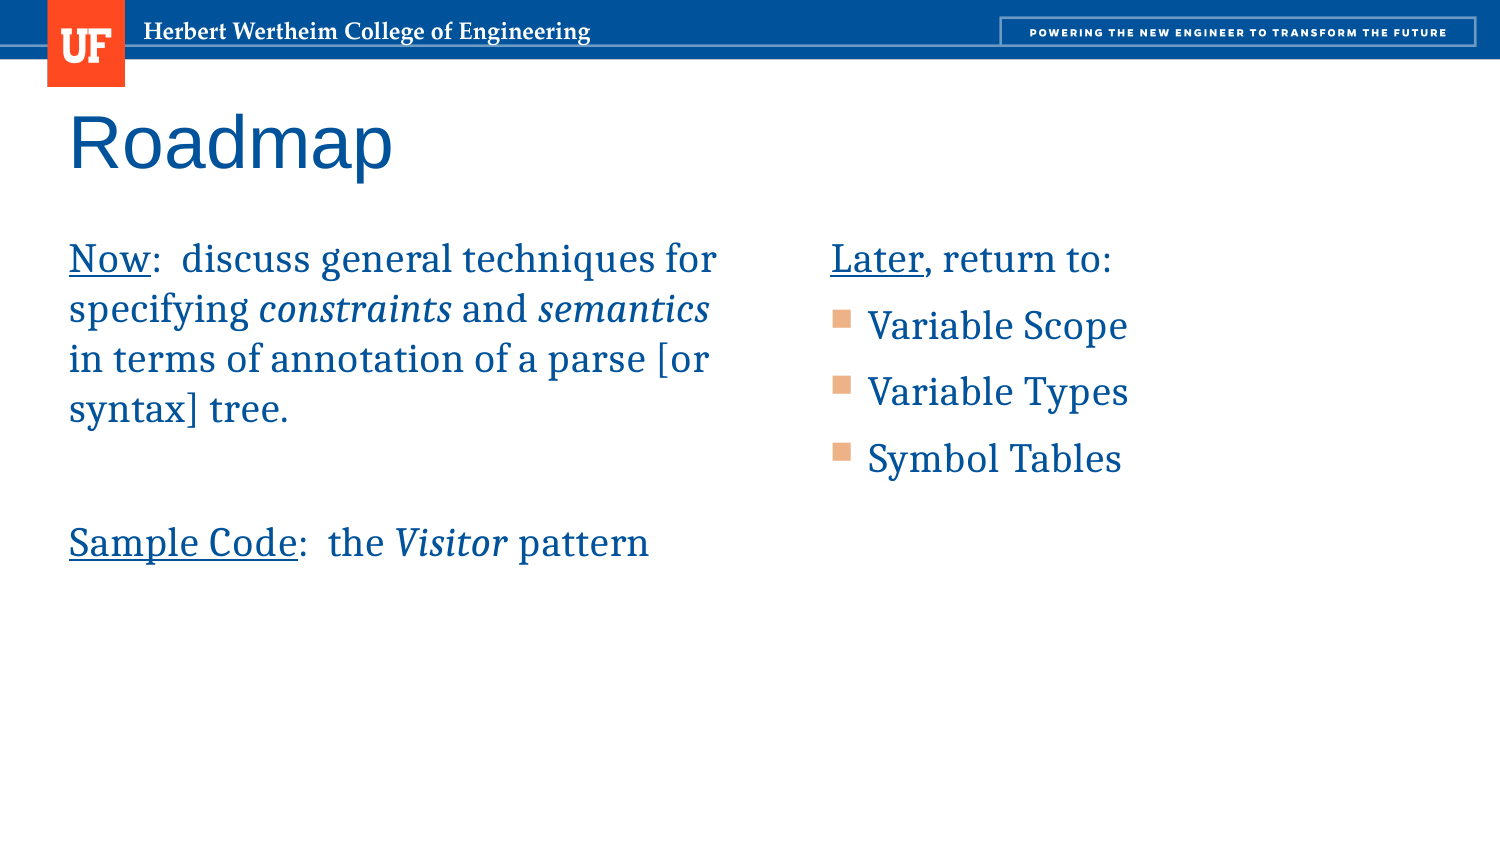

# Roadmap
Now:  discuss general techniques for specifying constraints and semantics in terms of annotation of a parse [or syntax] tree.

Sample Code:  the Visitor pattern
Later, return to:
Variable Scope
Variable Types
Symbol Tables